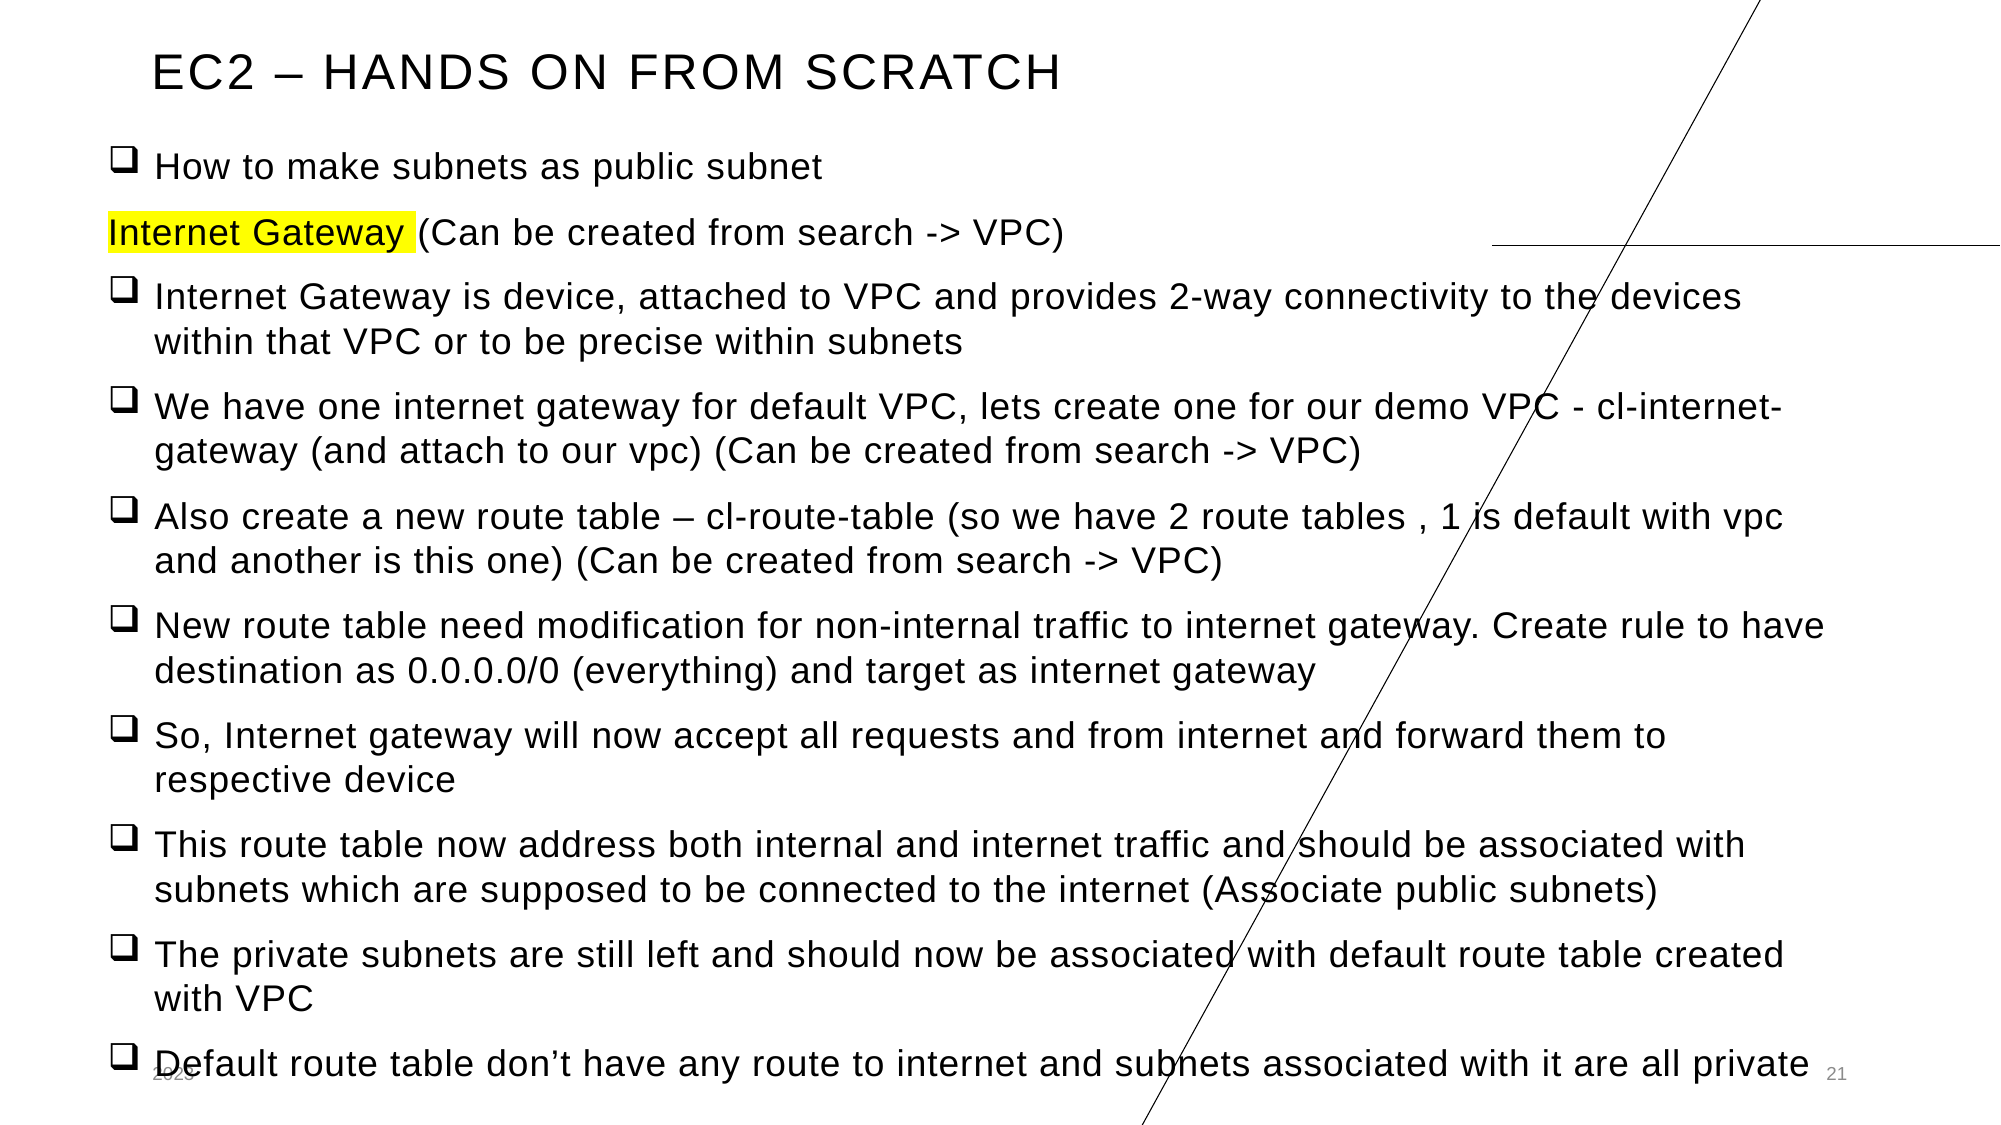

# EC2 – Hands on from scratch
How to make subnets as public subnet
Internet Gateway (Can be created from search -> VPC)
Internet Gateway is device, attached to VPC and provides 2-way connectivity to the devices within that VPC or to be precise within subnets
We have one internet gateway for default VPC, lets create one for our demo VPC - cl-internet-gateway (and attach to our vpc) (Can be created from search -> VPC)
Also create a new route table – cl-route-table (so we have 2 route tables , 1 is default with vpc and another is this one) (Can be created from search -> VPC)
New route table need modification for non-internal traffic to internet gateway. Create rule to have destination as 0.0.0.0/0 (everything) and target as internet gateway
So, Internet gateway will now accept all requests and from internet and forward them to respective device
This route table now address both internal and internet traffic and should be associated with subnets which are supposed to be connected to the internet (Associate public subnets)
The private subnets are still left and should now be associated with default route table created with VPC
Default route table don’t have any route to internet and subnets associated with it are all private

2023
21